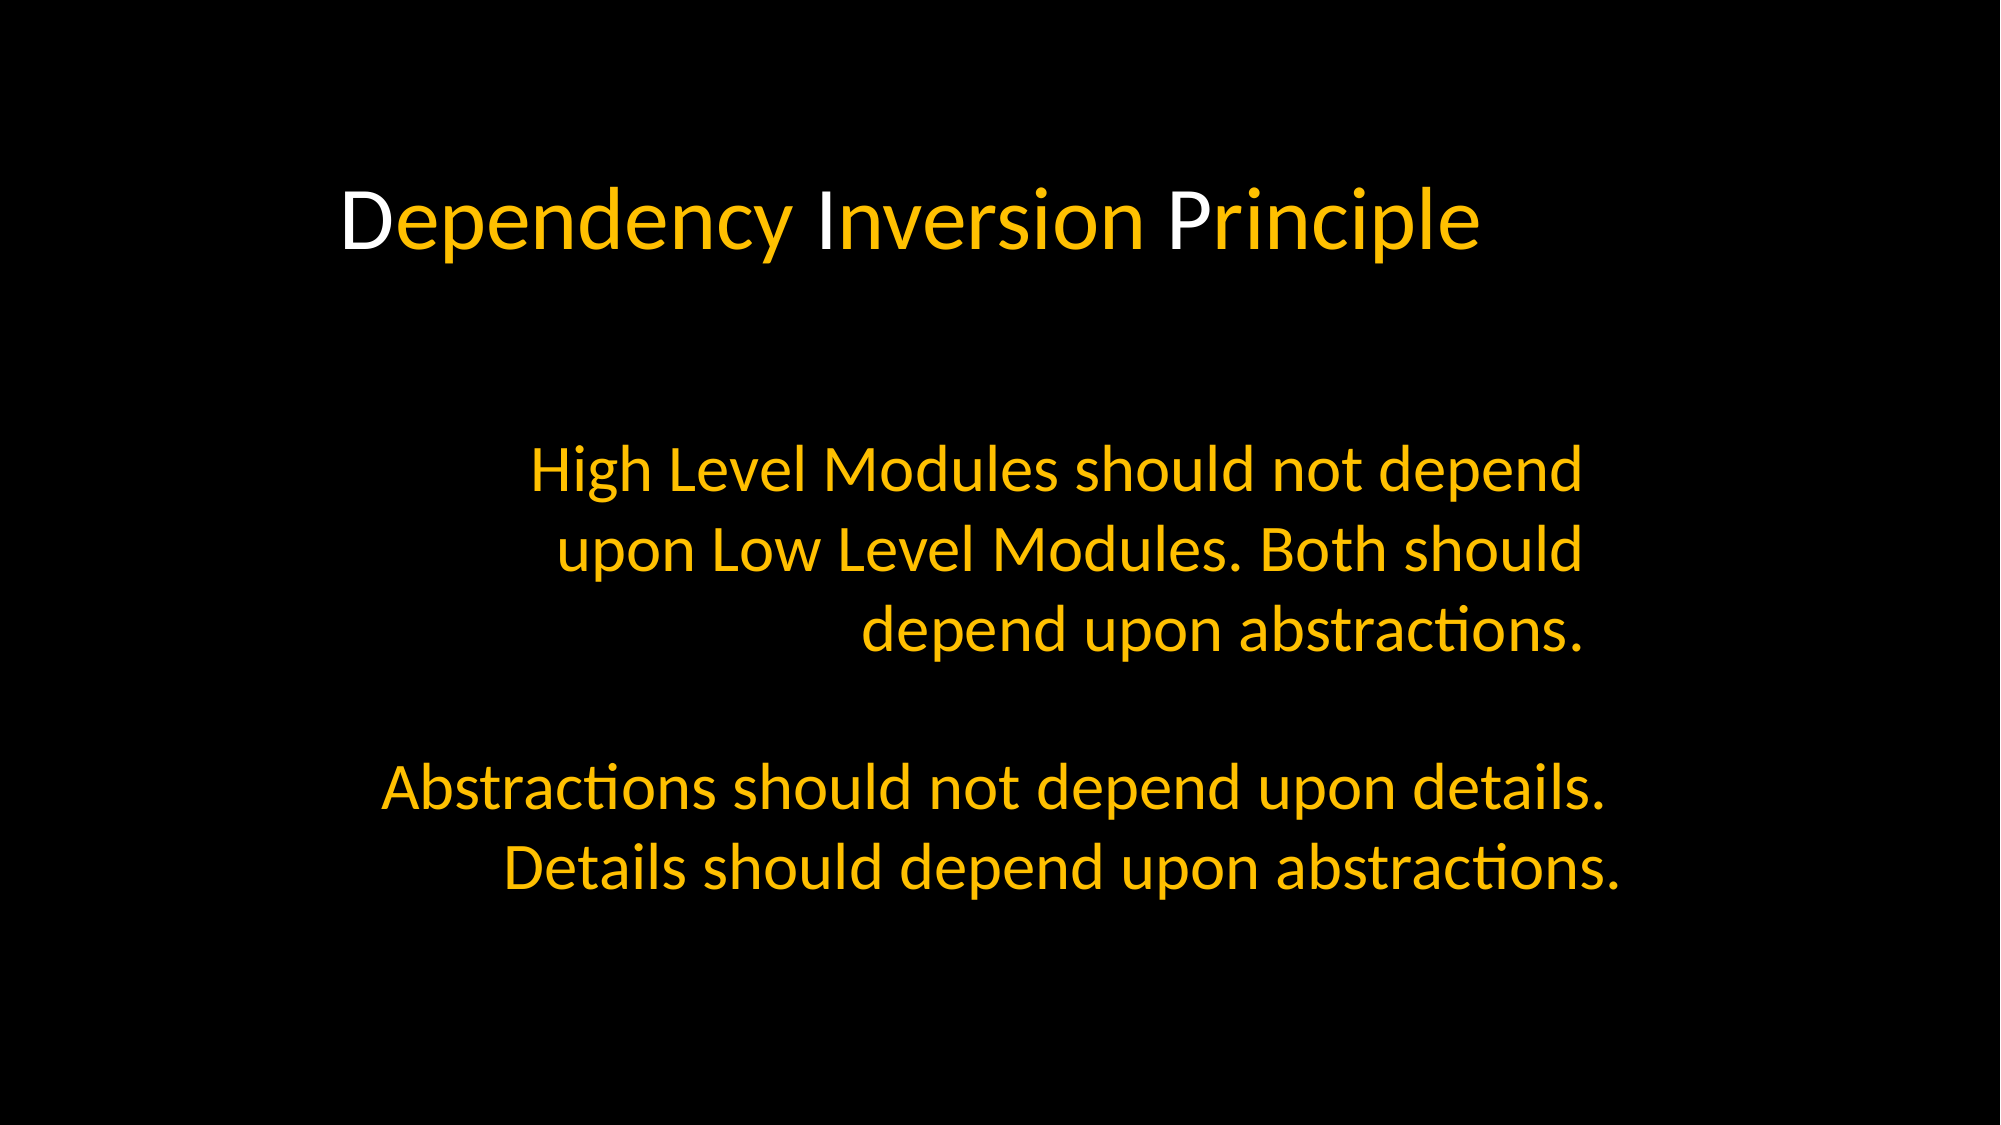

# Dependency Inversion Principle
High Level Modules should not depend
upon Low Level Modules. Both should
depend upon abstractions.
Abstractions should not depend upon details.  Details should depend upon abstractions.